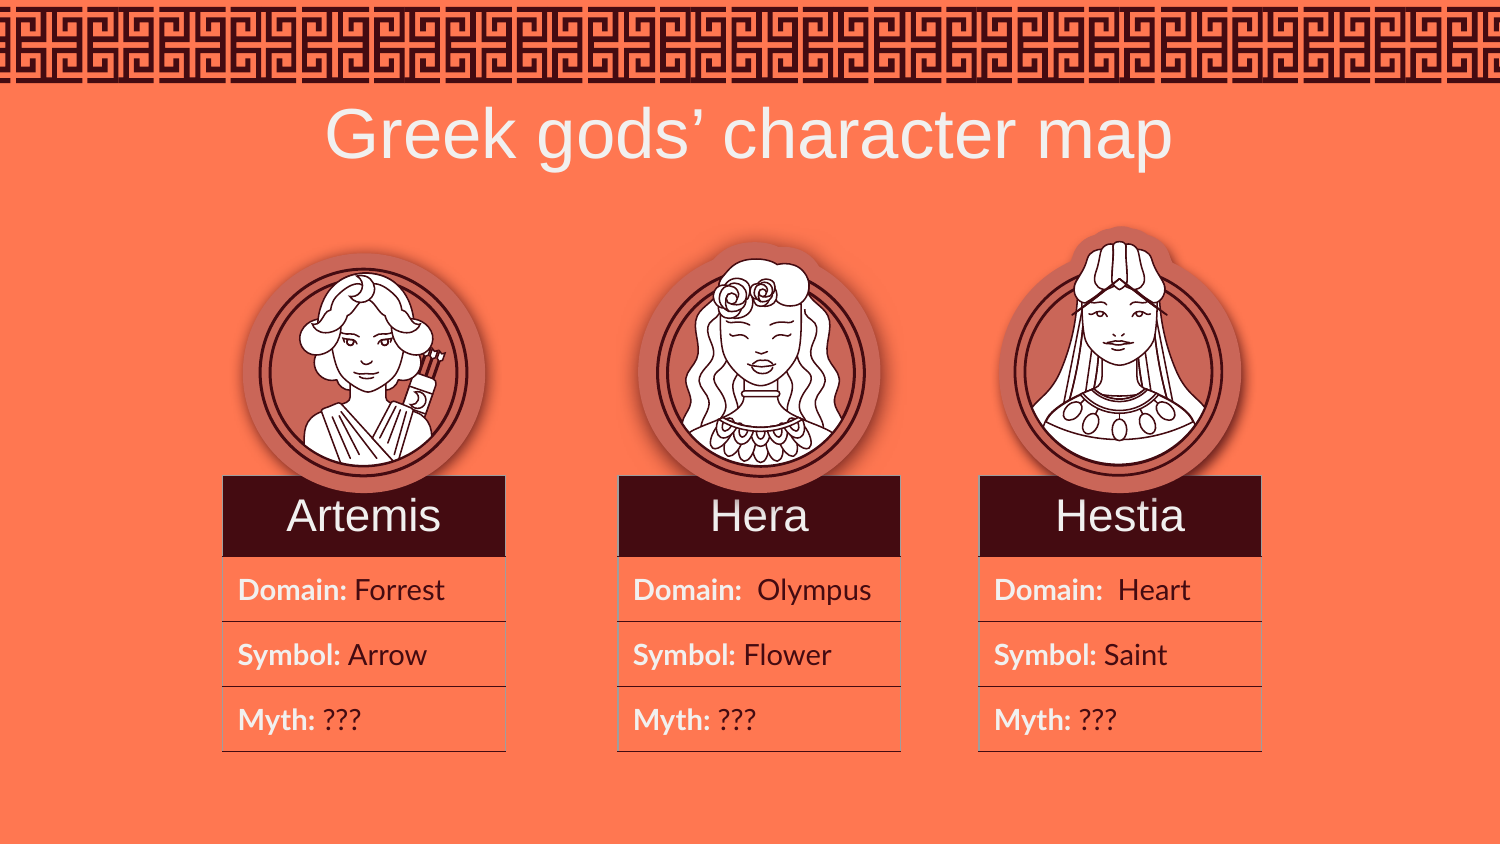

# Greek gods’ character map

| Artemis |
| --- |
| Domain: Forrest |
| Symbol: Arrow |
| Myth: ??? |
| Hera |
| --- |
| Domain: Olympus |
| Symbol: Flower |
| Myth: ??? |
| Hestia |
| --- |
| Domain: Heart |
| Symbol: Saint |
| Myth: ??? |